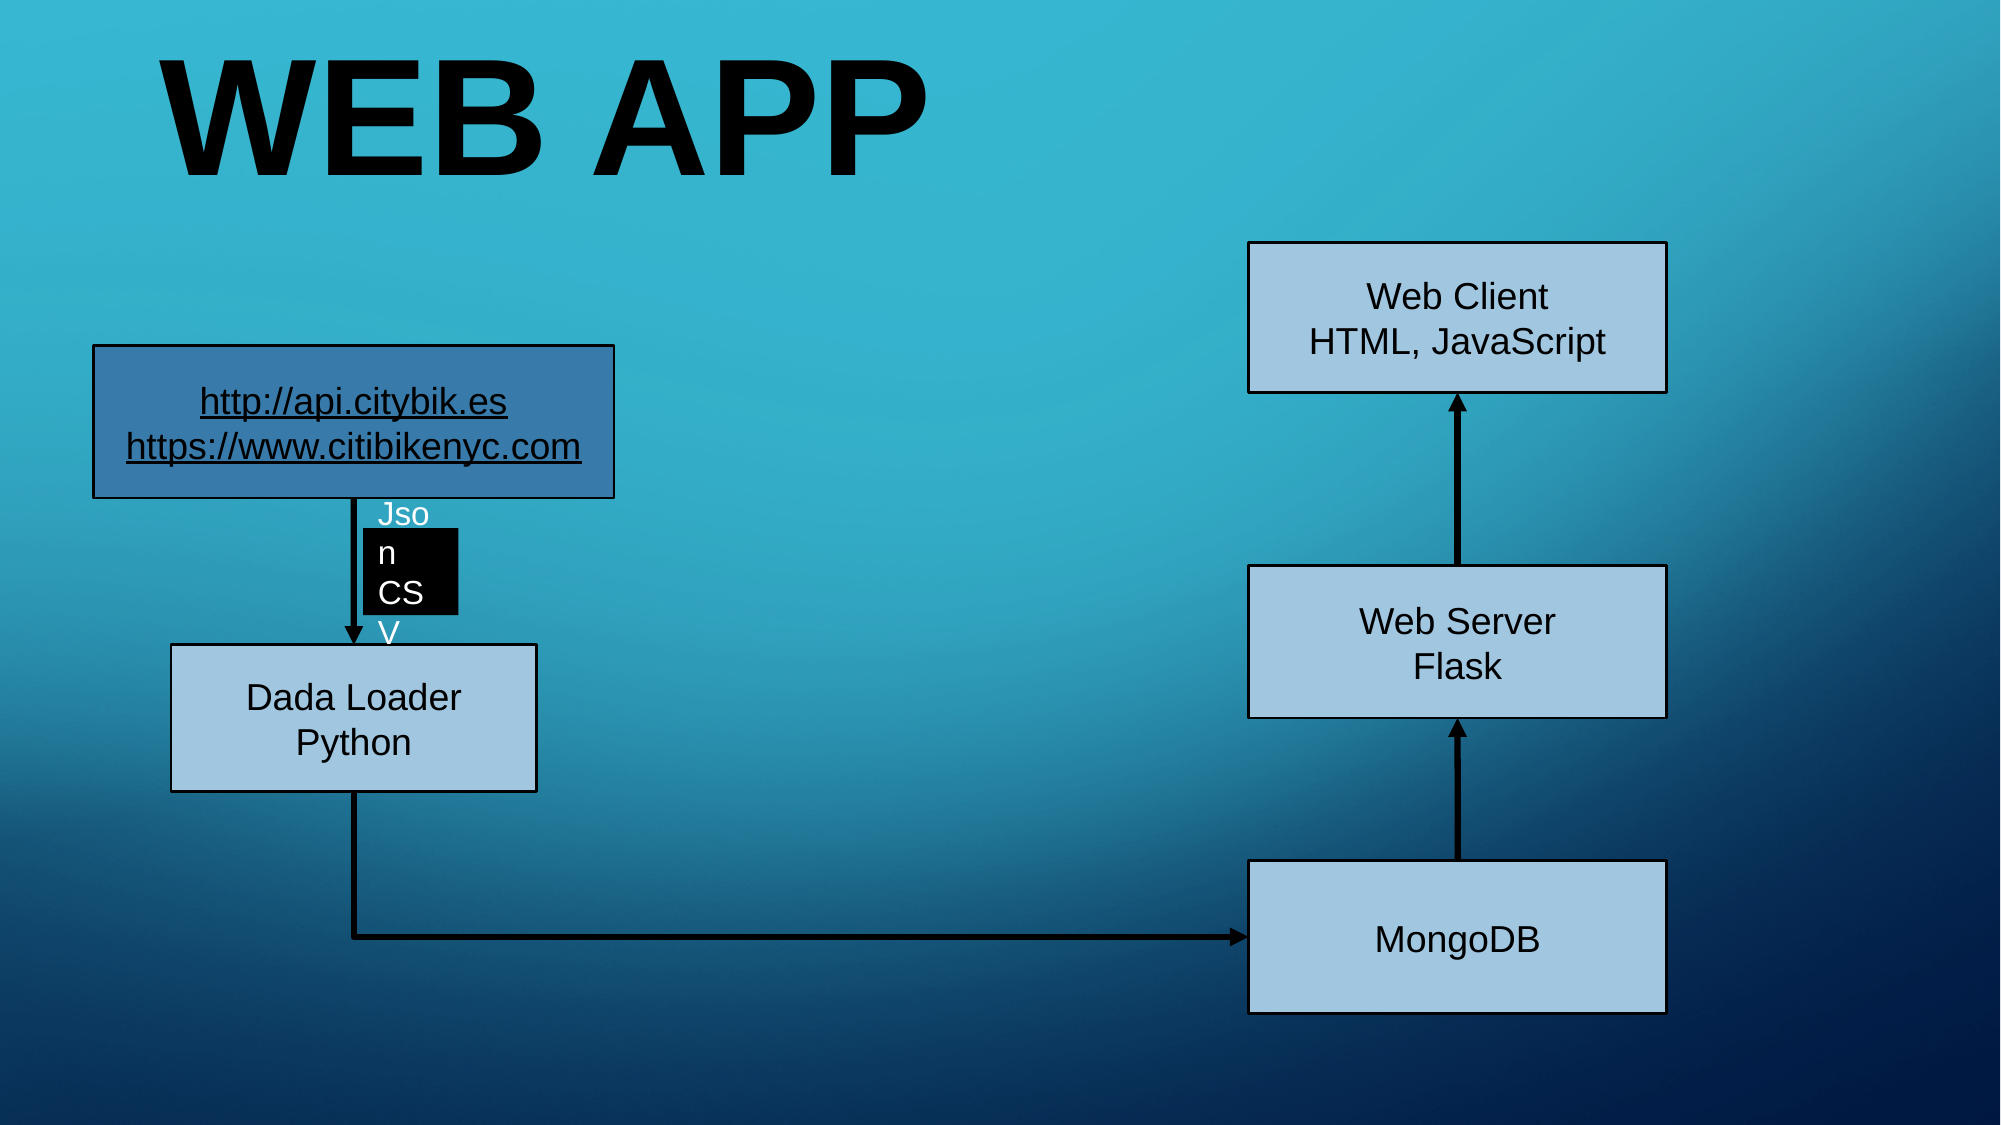

# WEB APP
Web Client
HTML, JavaScript
http://api.citybik.es
https://www.citibikenyc.com
Json
CSV
Web Server
Flask
Dada Loader
Python
MongoDB